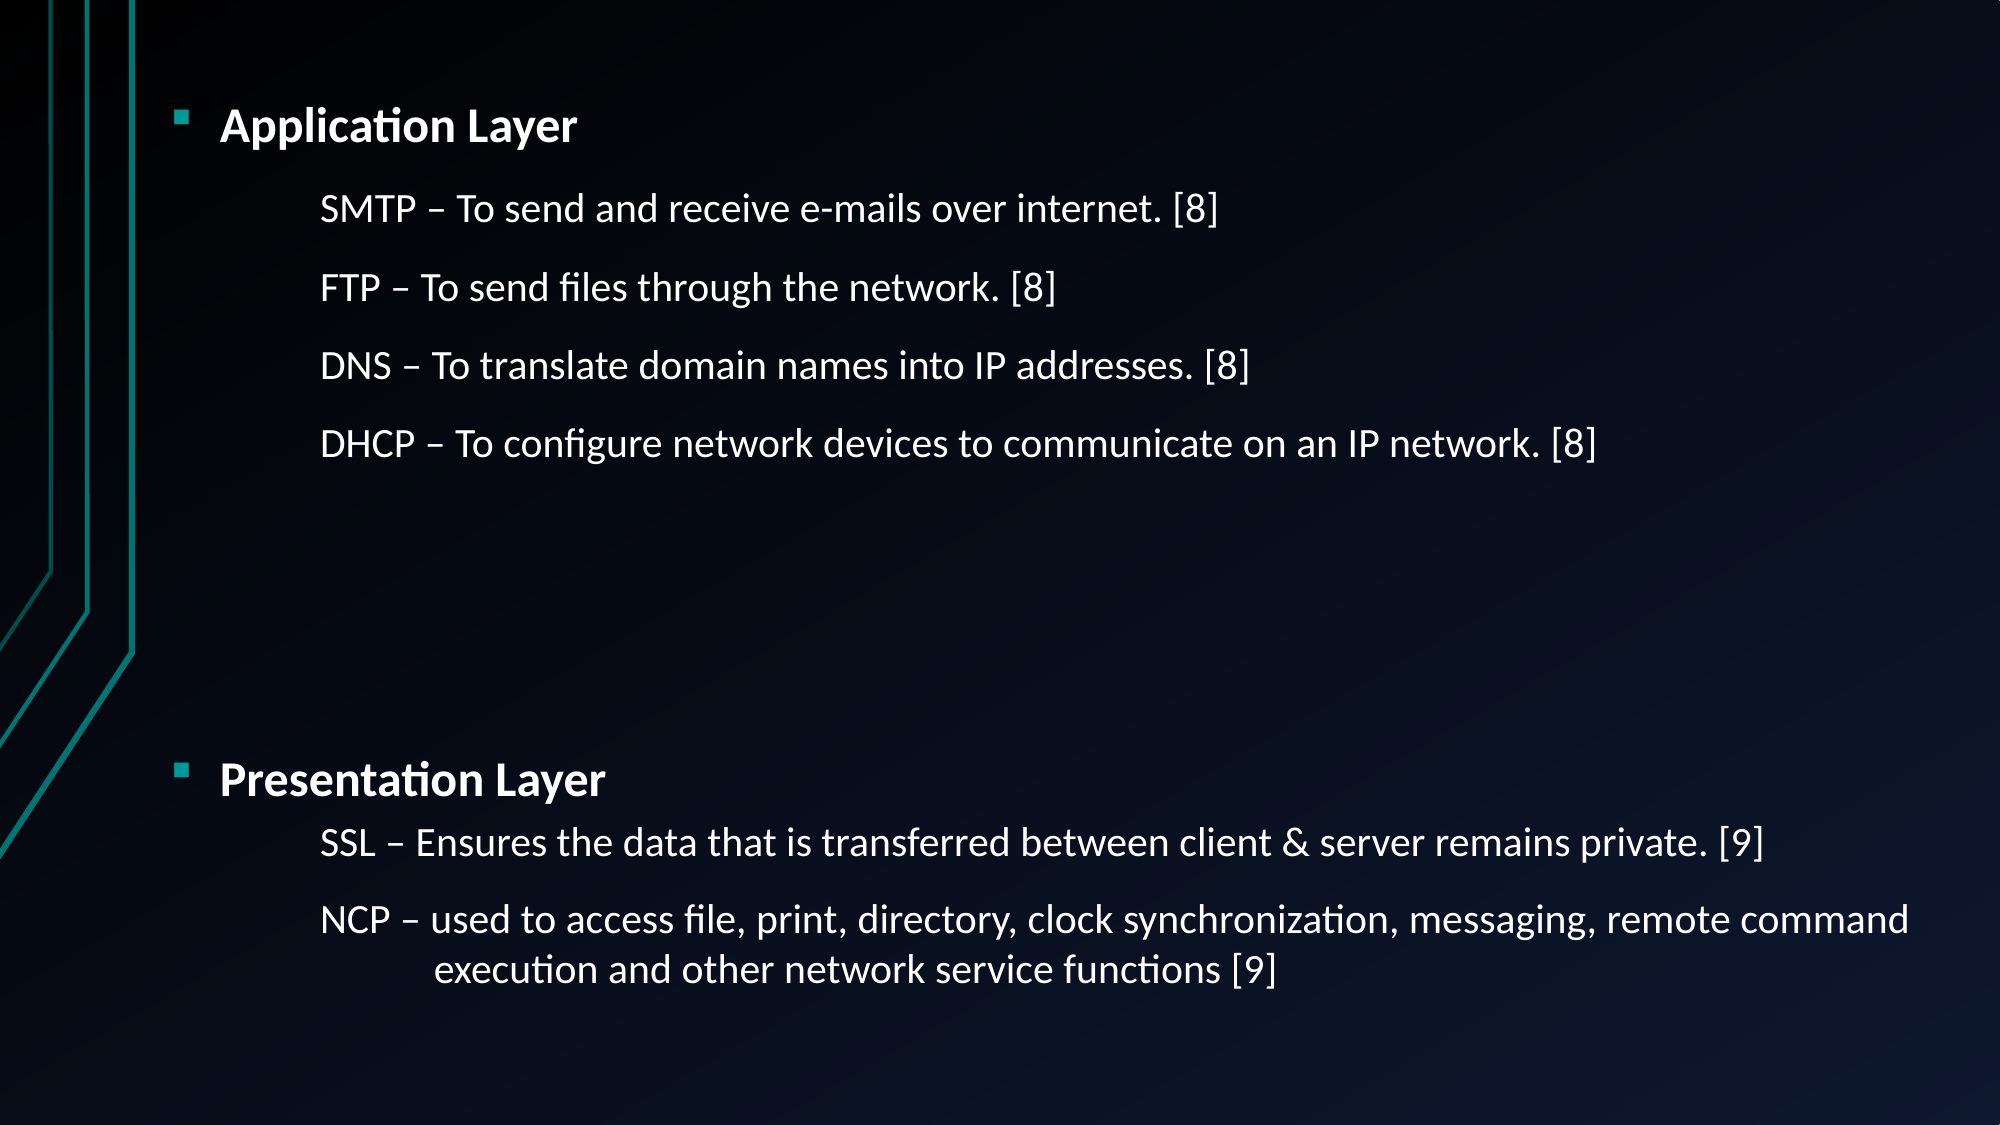

Application Layer
 	SMTP – To send and receive e-mails over internet. [8]
	FTP – To send files through the network. [8]
	DNS – To translate domain names into IP addresses. [8]
	DHCP – To configure network devices to communicate on an IP network. [8]

Presentation Layer
	SSL – Ensures the data that is transferred between client & server remains private. [9]
	NCP – used to access file, print, directory, clock synchronization, messaging, remote command 		            execution and other network service functions [9]